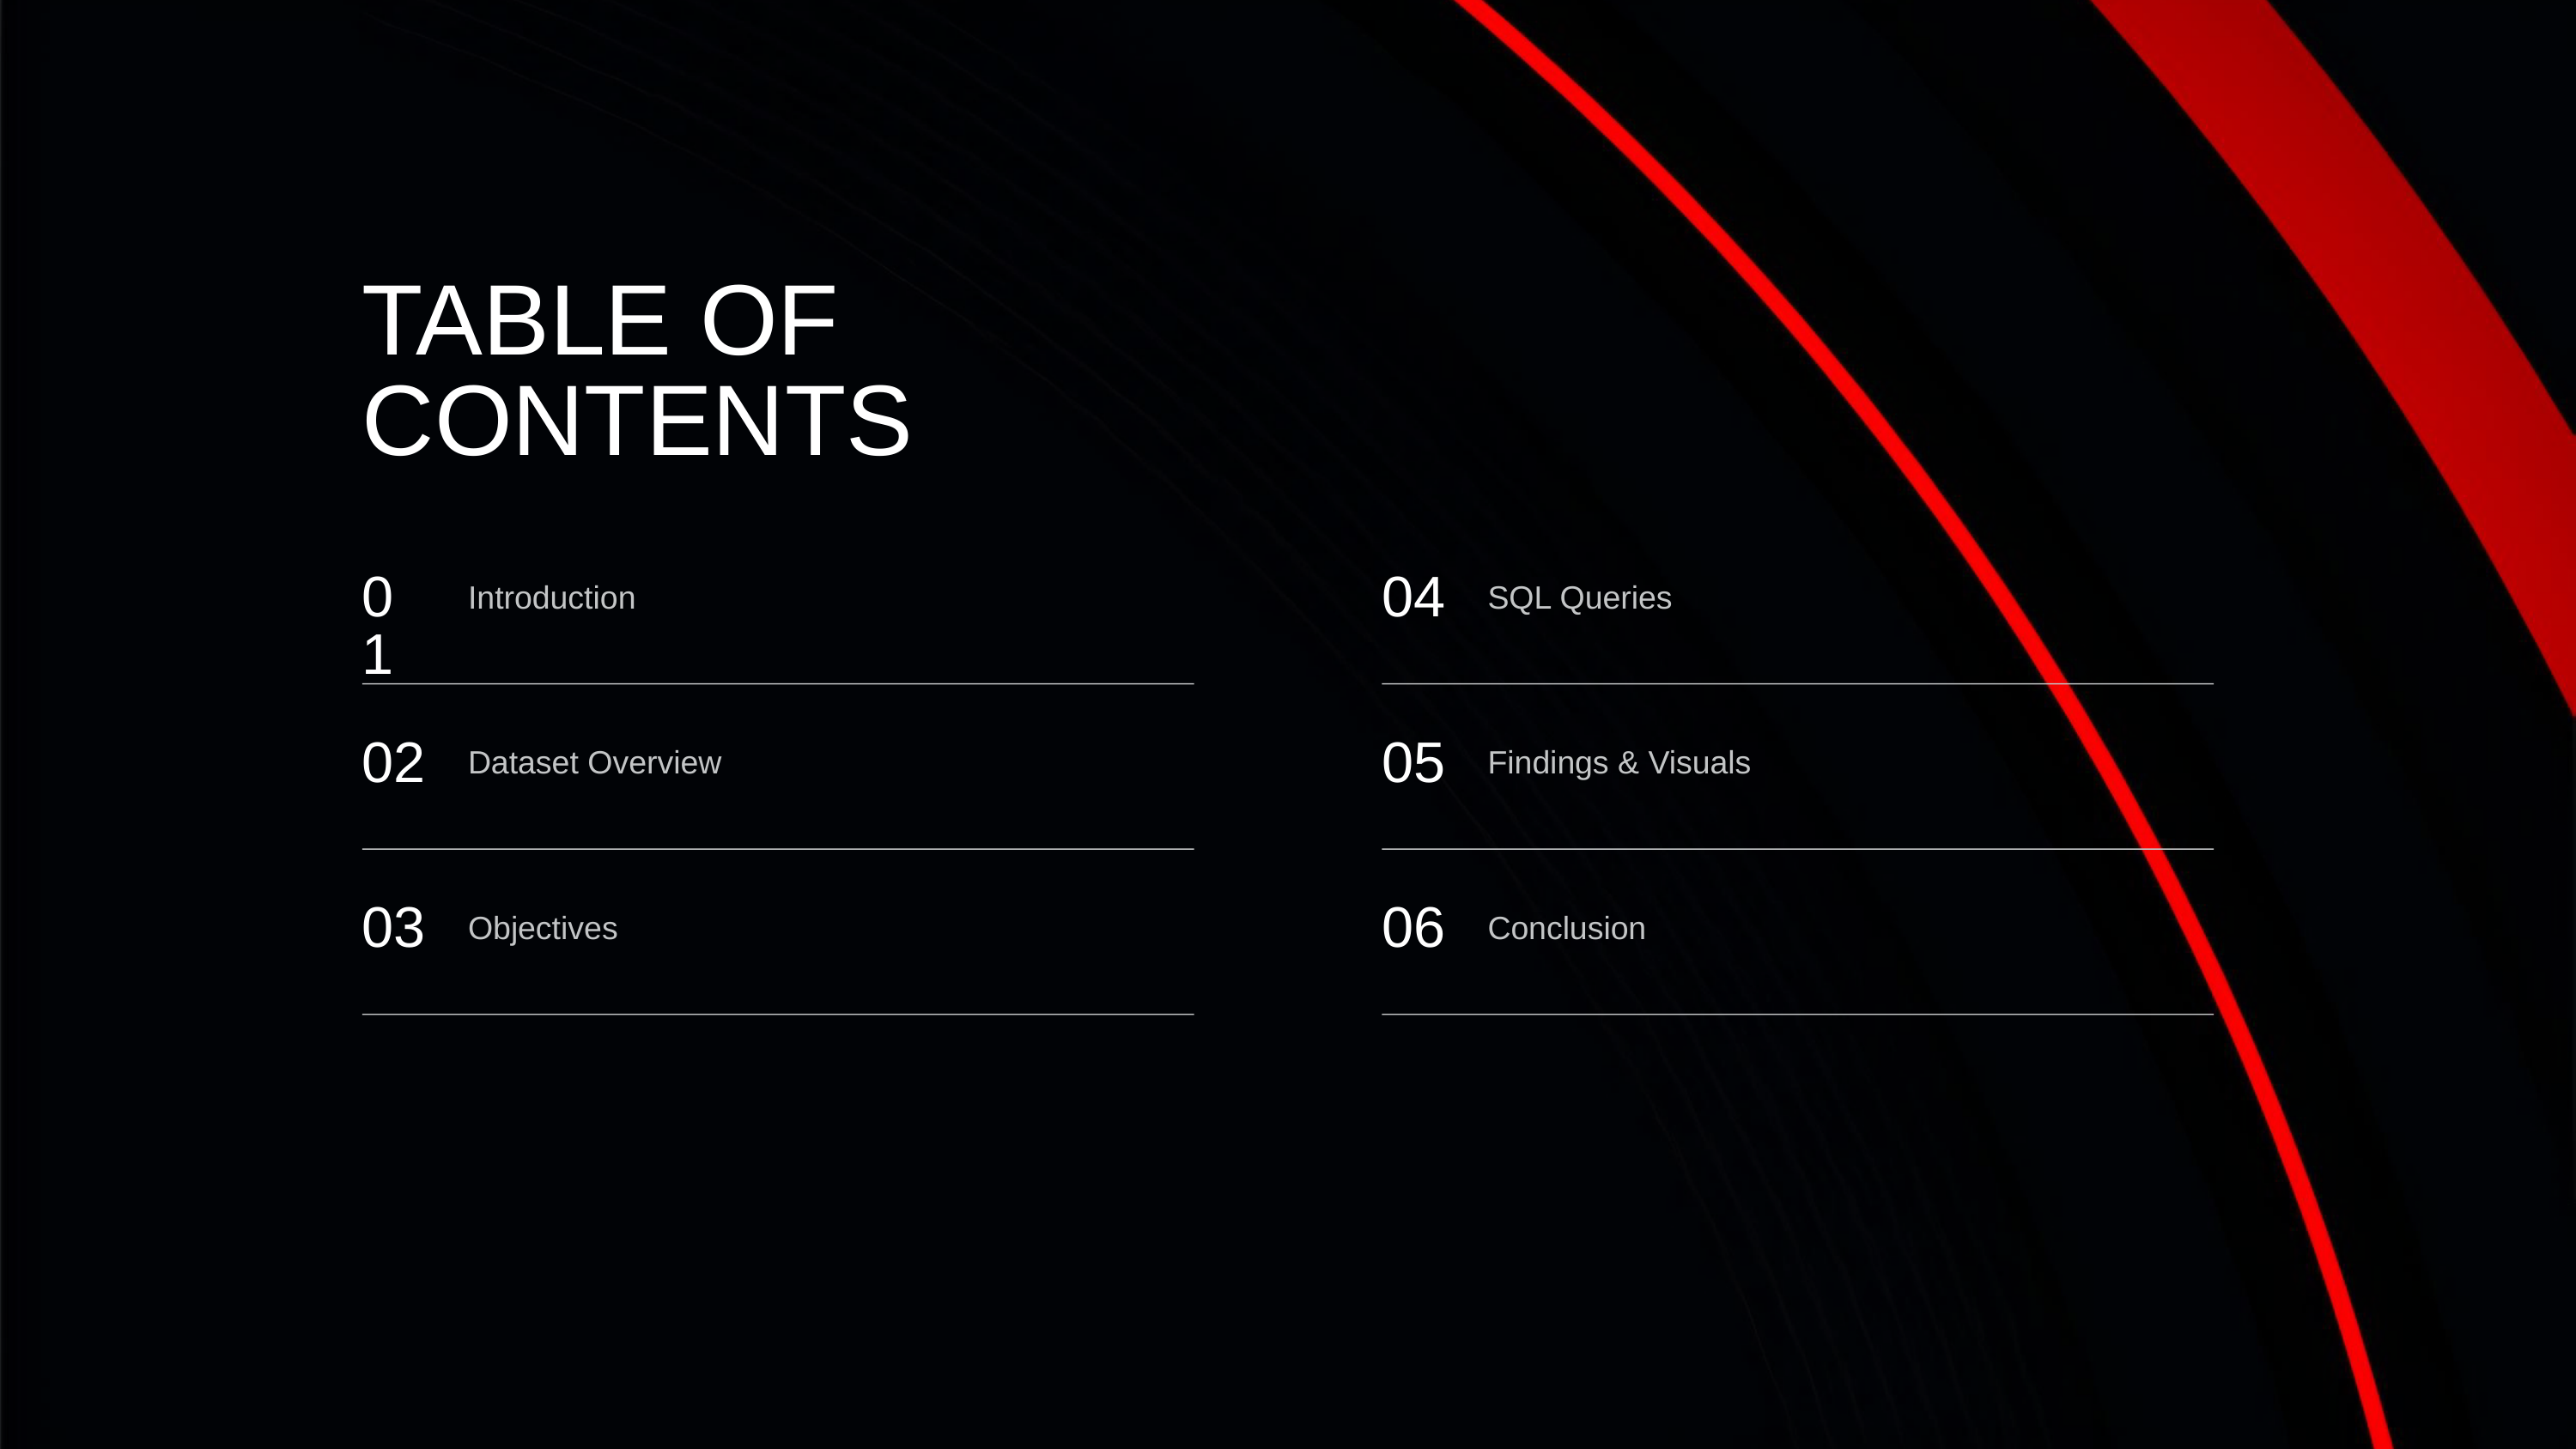

TABLE OF CONTENTS
01
04
Introduction
SQL Queries

02
05
Dataset Overview
Findings & Visuals

03
06
Objectives
Conclusion